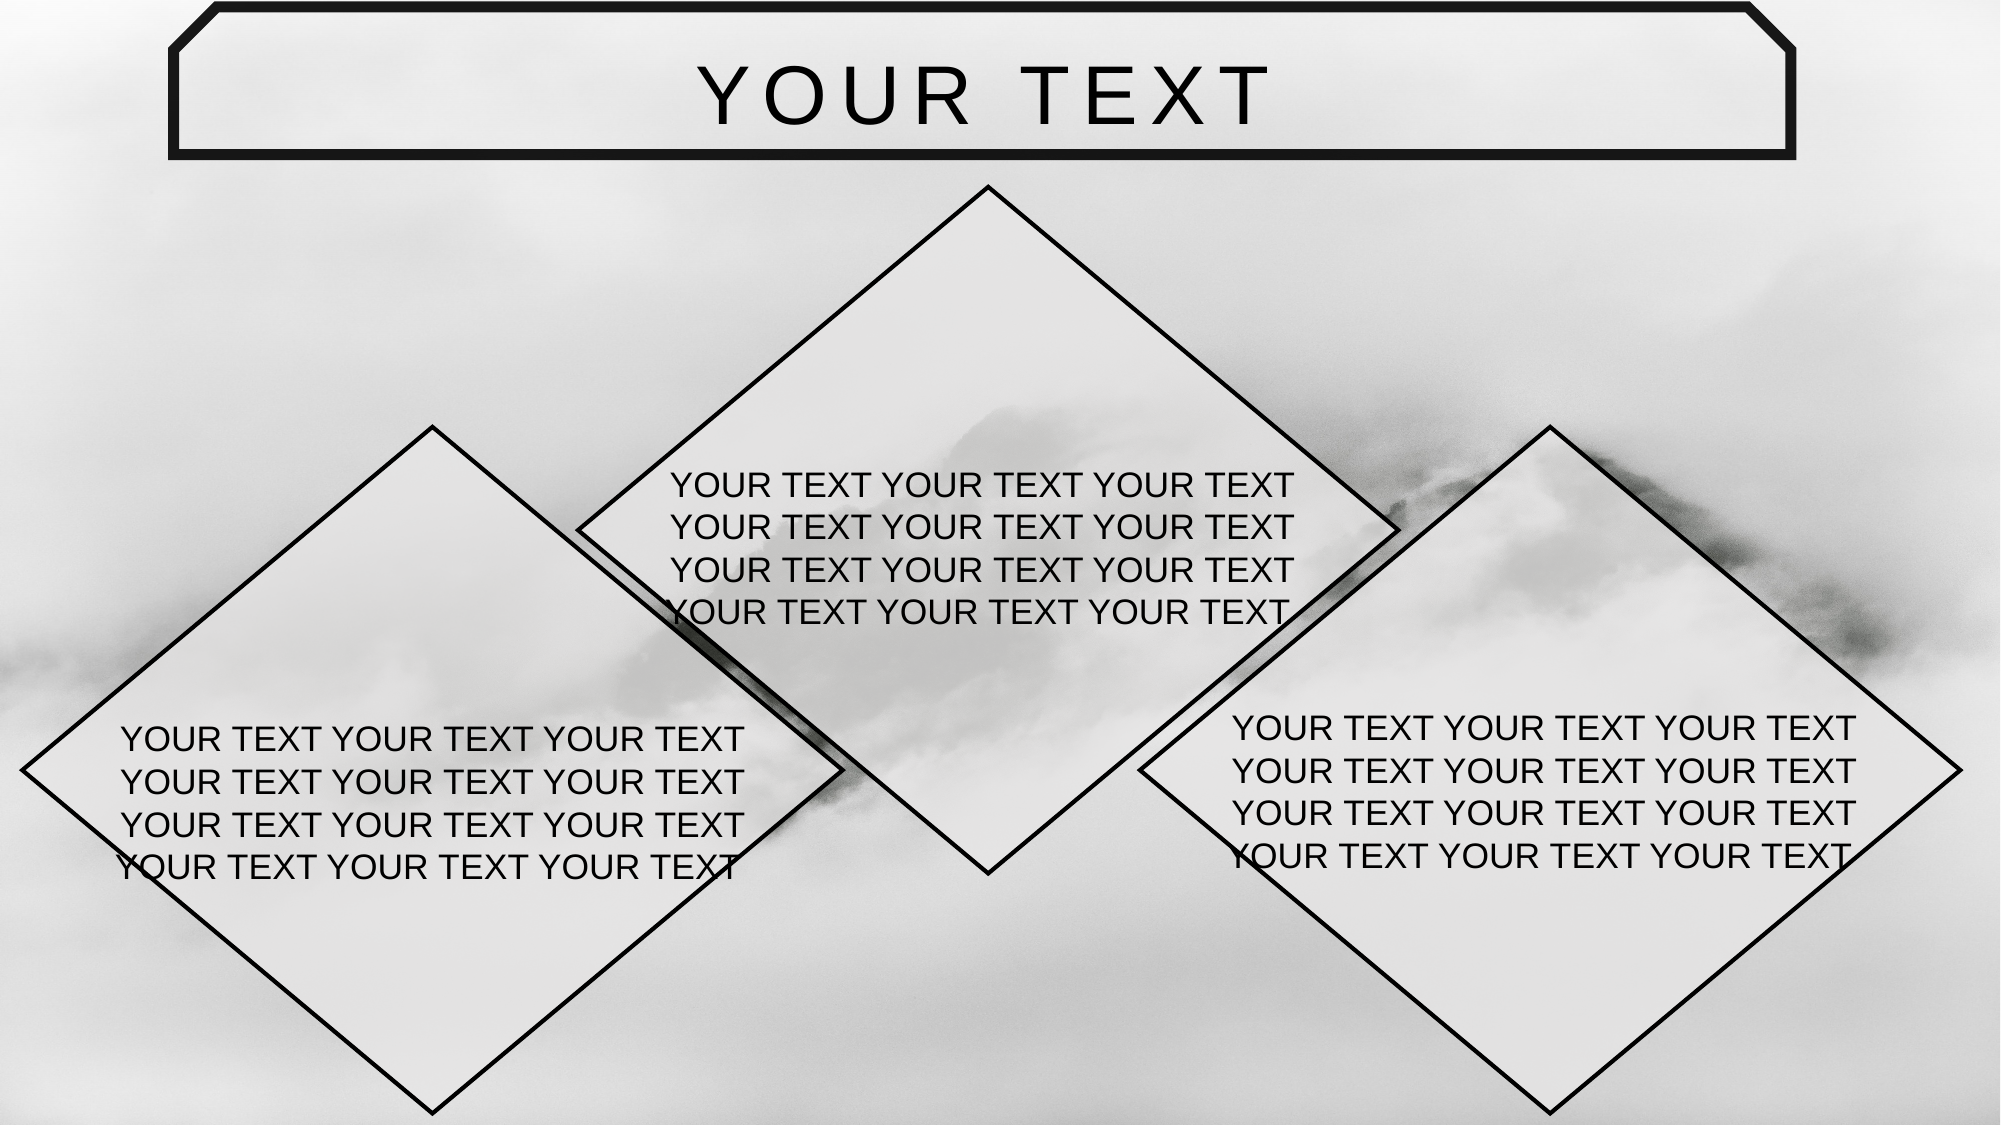

YOUR TEXT

YOUR TEXT YOUR TEXT YOUR TEXT YOUR TEXT YOUR TEXT YOUR TEXT YOUR TEXT YOUR TEXT YOUR TEXT YOUR TEXT YOUR TEXT YOUR TEXT
YOUR TEXT YOUR TEXT YOUR TEXT YOUR TEXT YOUR TEXT YOUR TEXT YOUR TEXT YOUR TEXT YOUR TEXT YOUR TEXT YOUR TEXT YOUR TEXT
YOUR TEXT YOUR TEXT YOUR TEXT YOUR TEXT YOUR TEXT YOUR TEXT YOUR TEXT YOUR TEXT YOUR TEXT YOUR TEXT YOUR TEXT YOUR TEXT